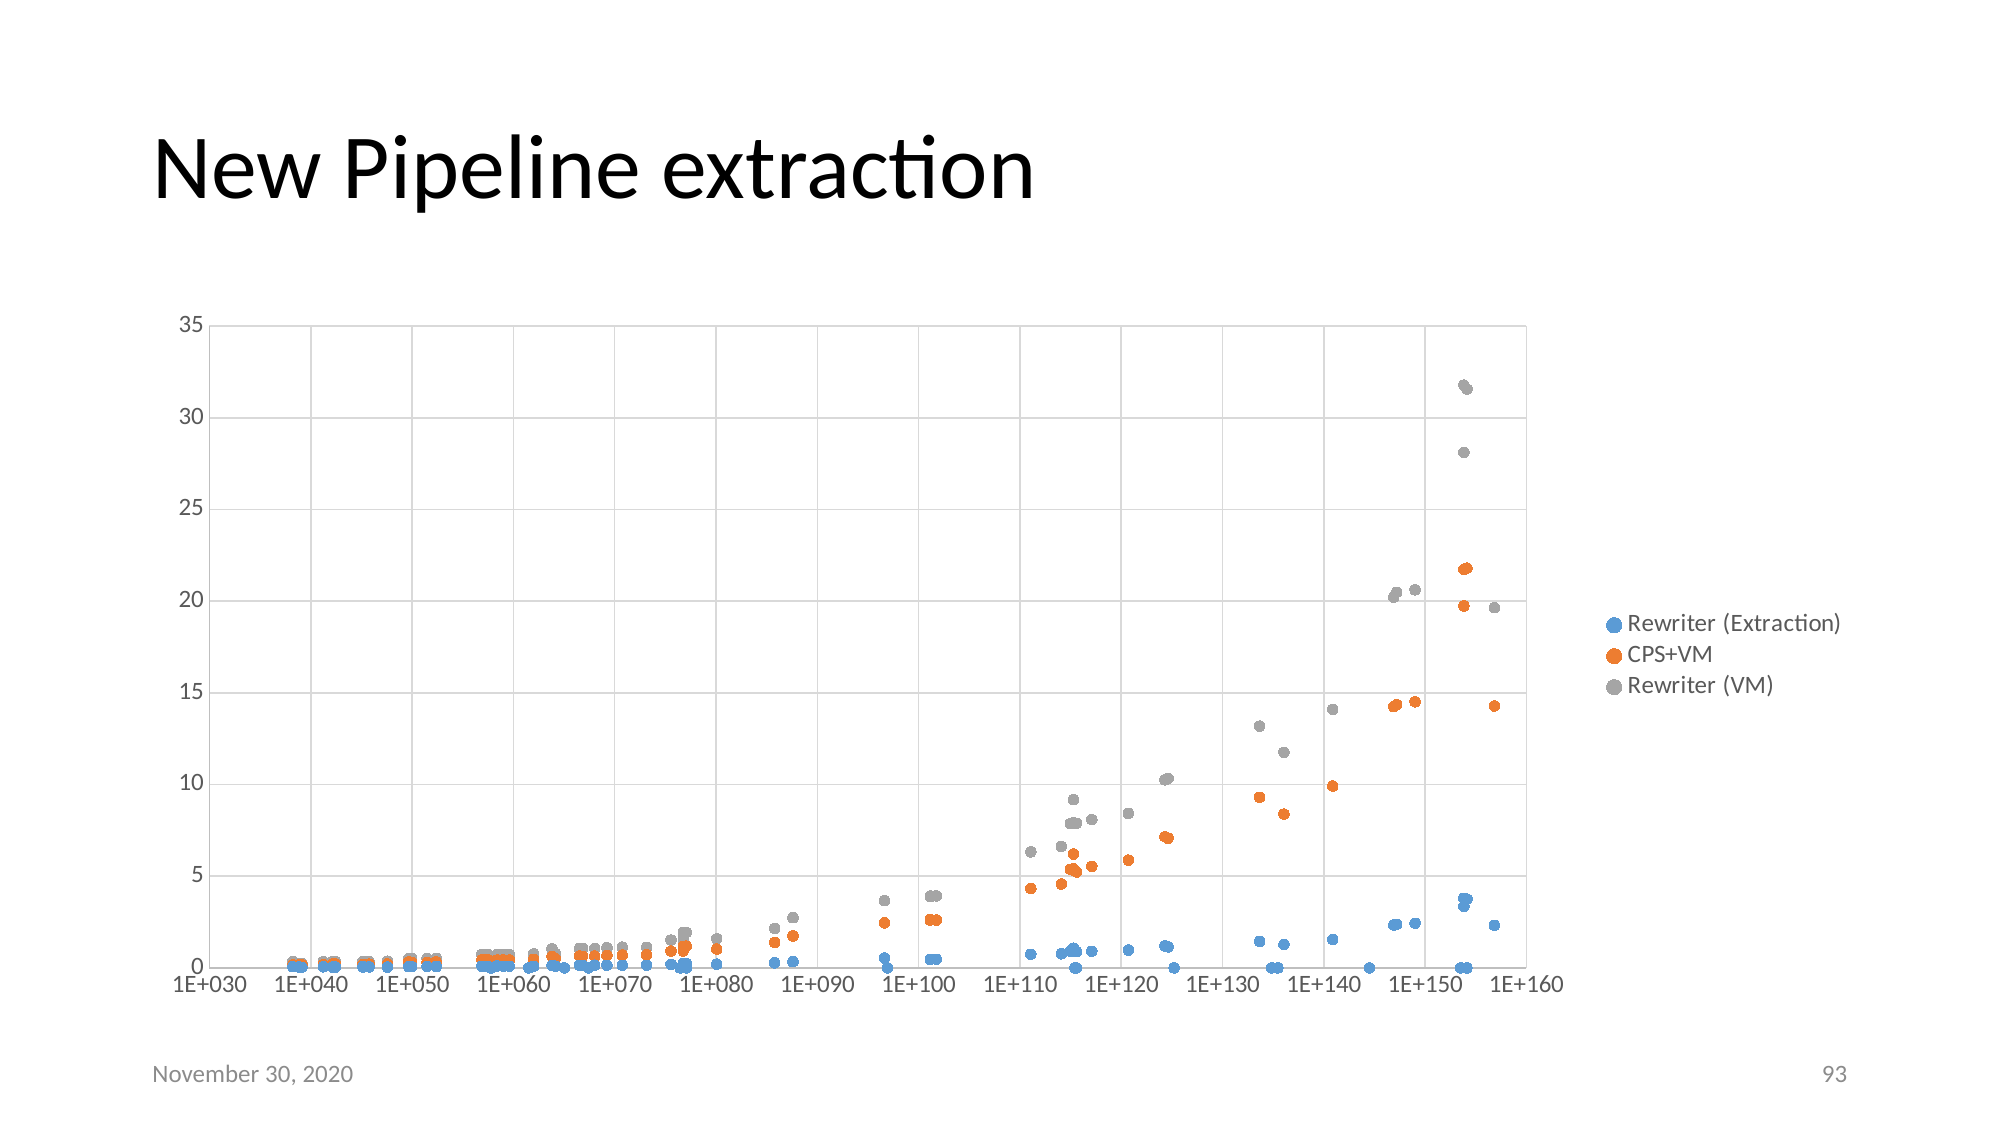

# New Pipeline extraction

### Chart

| Category | Rewriter (Extraction) | CPS+VM | Rewriter (VM) |
|---|---|---|---|
November 30, 2020
93